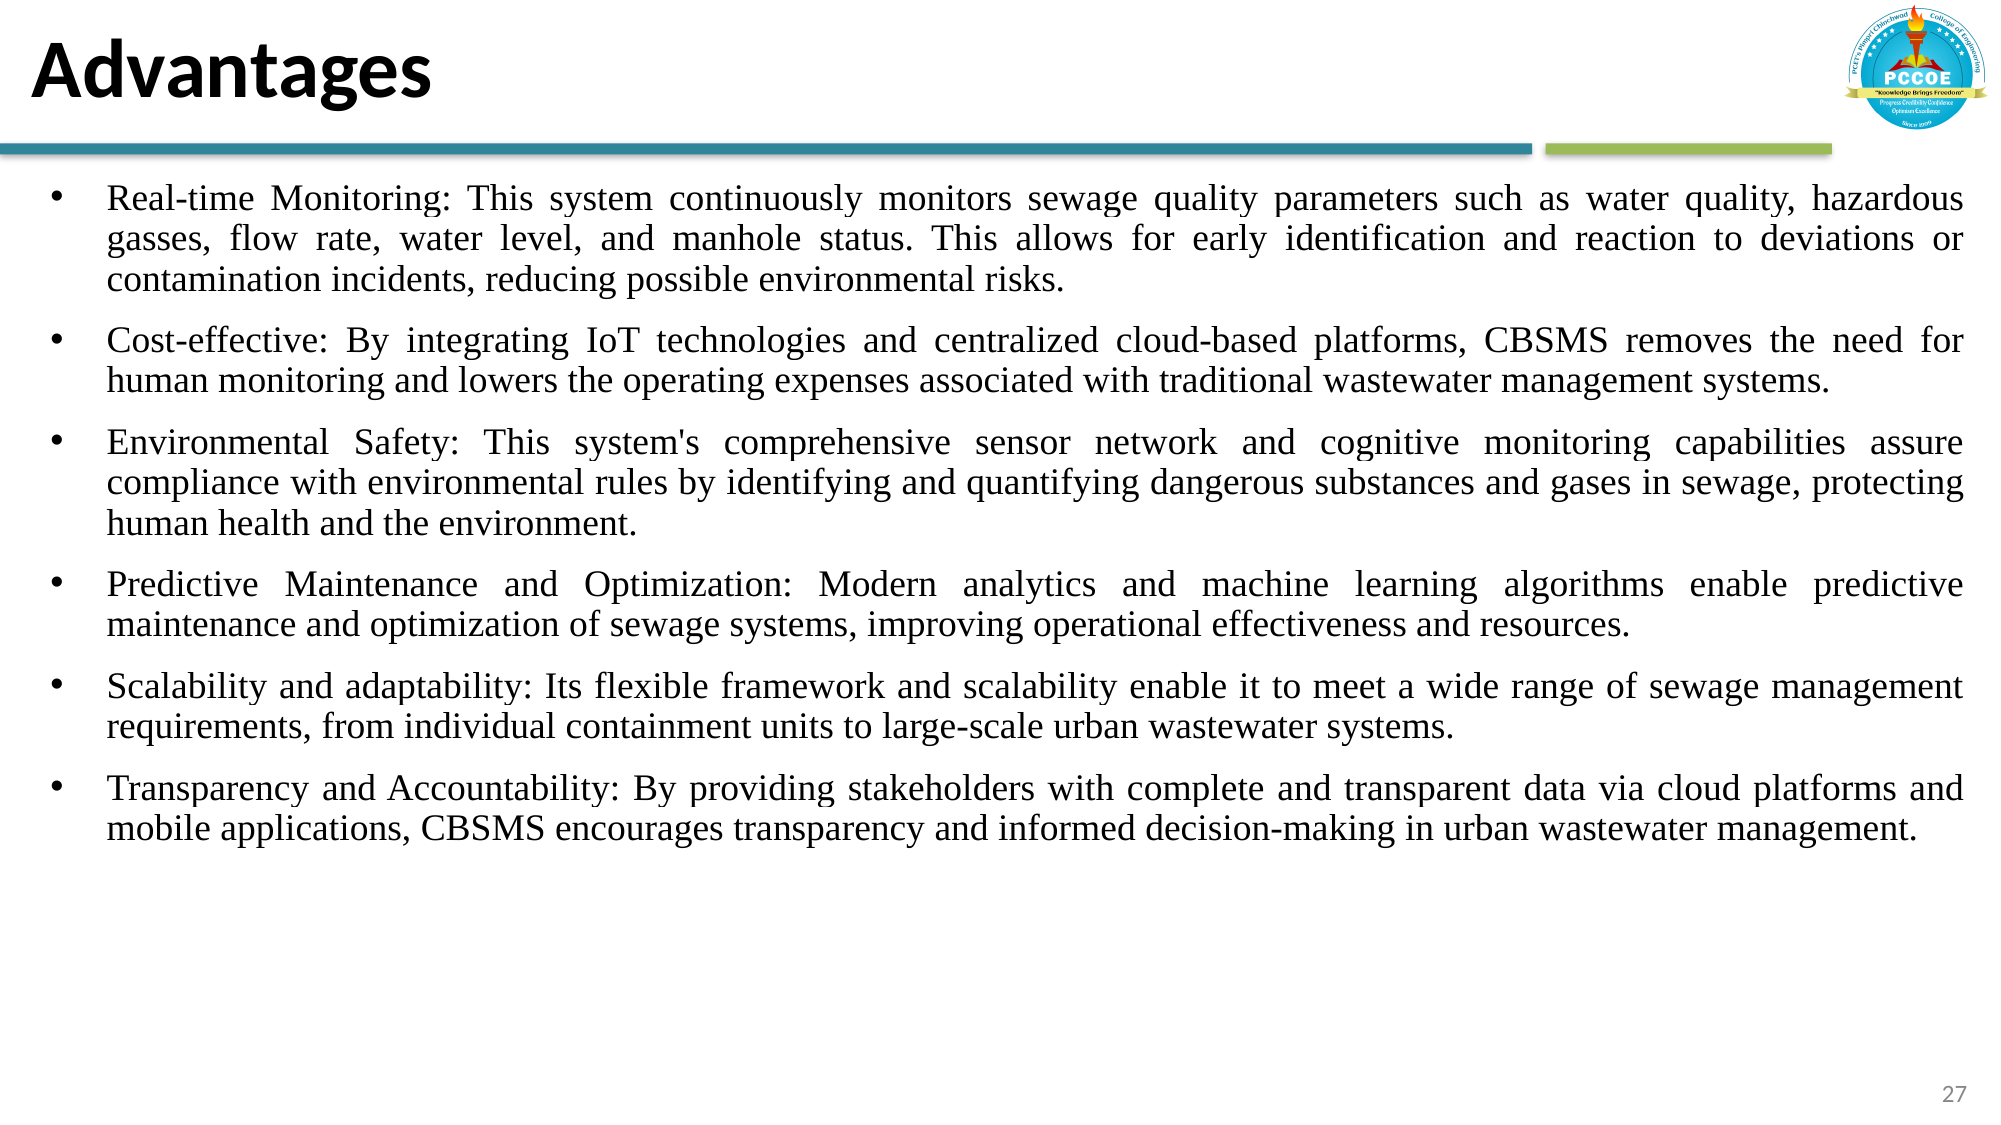

# Advantages
Real-time Monitoring: This system continuously monitors sewage quality parameters such as water quality, hazardous gasses, flow rate, water level, and manhole status. This allows for early identification and reaction to deviations or contamination incidents, reducing possible environmental risks.
Cost-effective: By integrating IoT technologies and centralized cloud-based platforms, CBSMS removes the need for human monitoring and lowers the operating expenses associated with traditional wastewater management systems.
Environmental Safety: This system's comprehensive sensor network and cognitive monitoring capabilities assure compliance with environmental rules by identifying and quantifying dangerous substances and gases in sewage, protecting human health and the environment.
Predictive Maintenance and Optimization: Modern analytics and machine learning algorithms enable predictive maintenance and optimization of sewage systems, improving operational effectiveness and resources.
Scalability and adaptability: Its flexible framework and scalability enable it to meet a wide range of sewage management requirements, from individual containment units to large-scale urban wastewater systems.
Transparency and Accountability: By providing stakeholders with complete and transparent data via cloud platforms and mobile applications, CBSMS encourages transparency and informed decision-making in urban wastewater management.

27